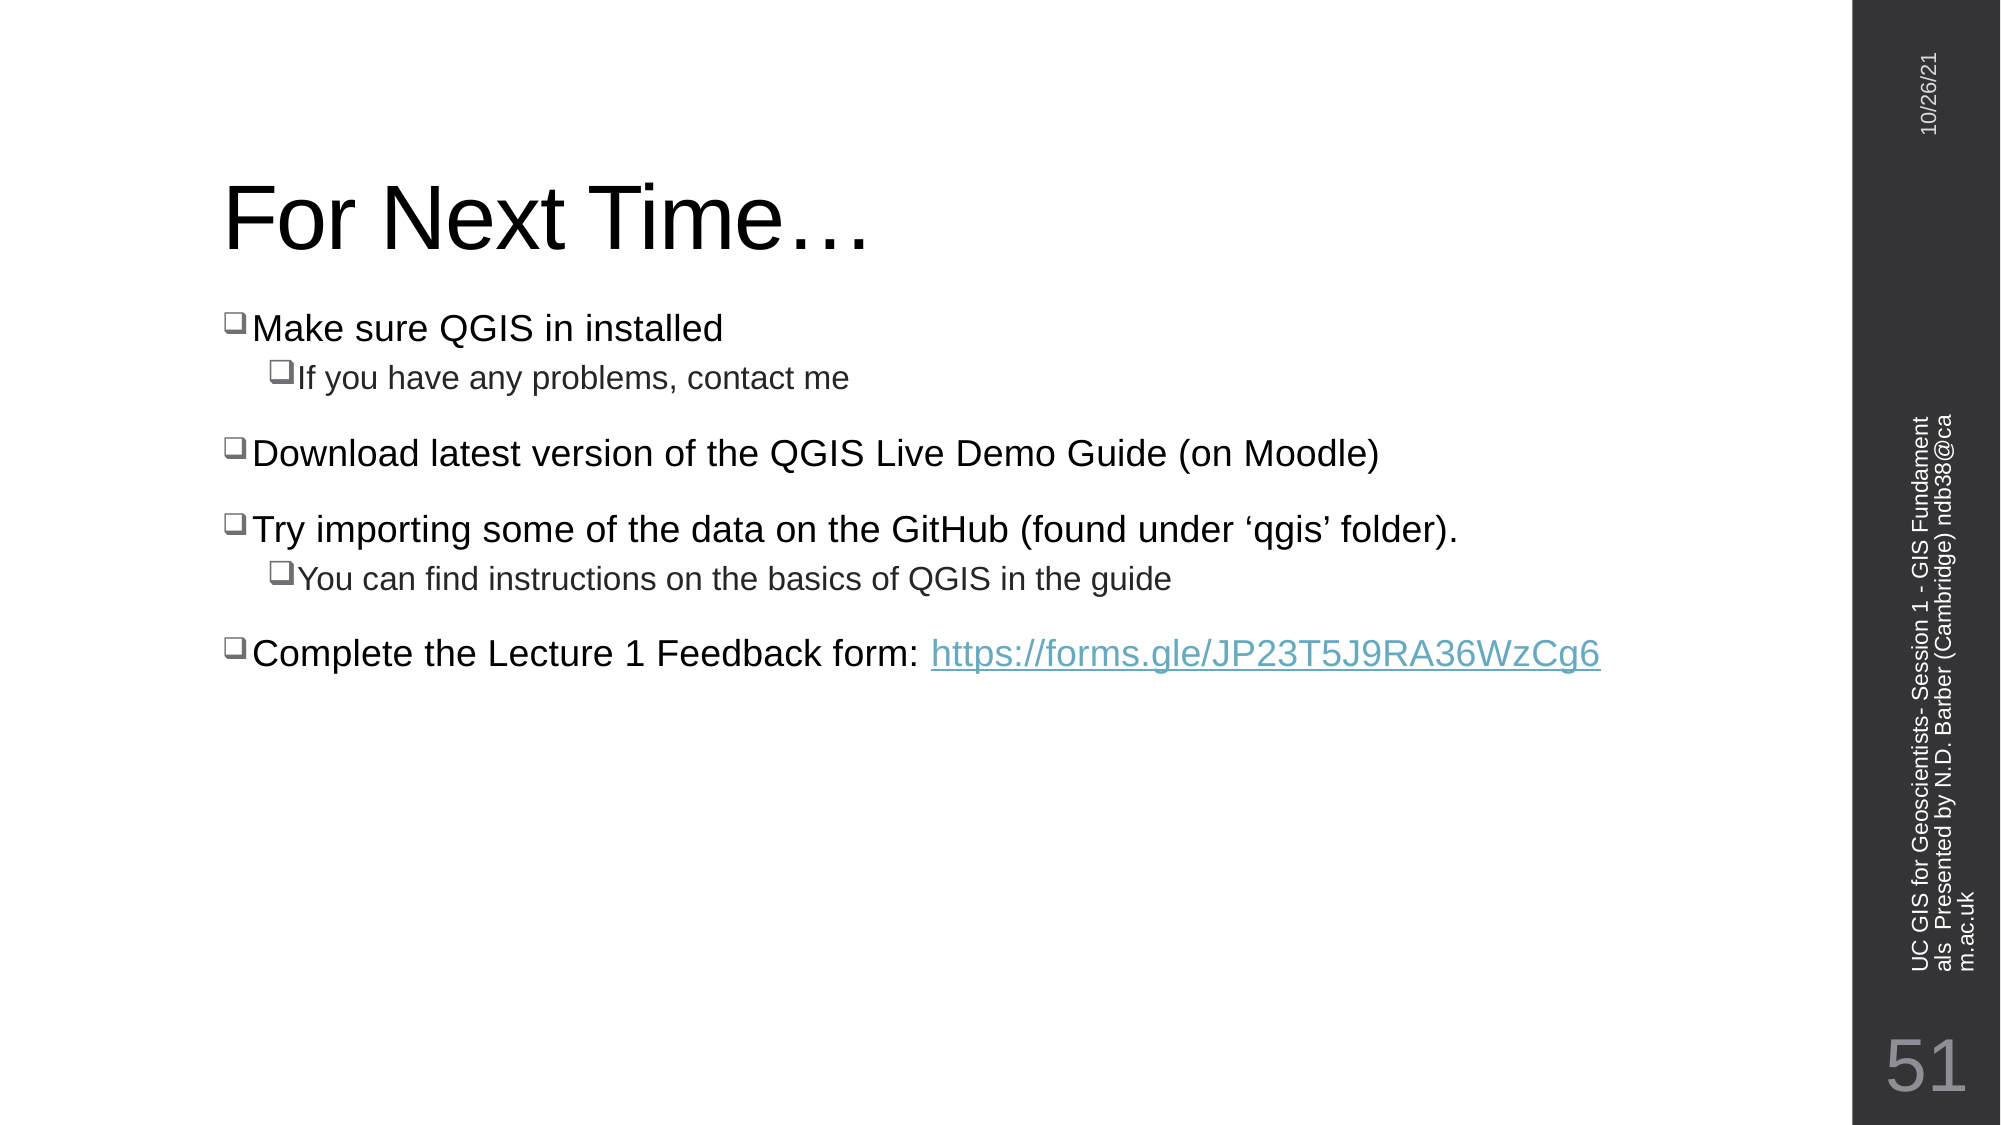

# For Next Time…
10/26/21
Make sure QGIS in installed
If you have any problems, contact me
Download latest version of the QGIS Live Demo Guide (on Moodle)
Try importing some of the data on the GitHub (found under ‘qgis’ folder).
You can find instructions on the basics of QGIS in the guide
Complete the Lecture 1 Feedback form: https://forms.gle/JP23T5J9RA36WzCg6

UC GIS for Geoscientists- Session 1 - GIS Fundamentals  Presented by N.D. Barber (Cambridge) ndb38@cam.ac.uk
51